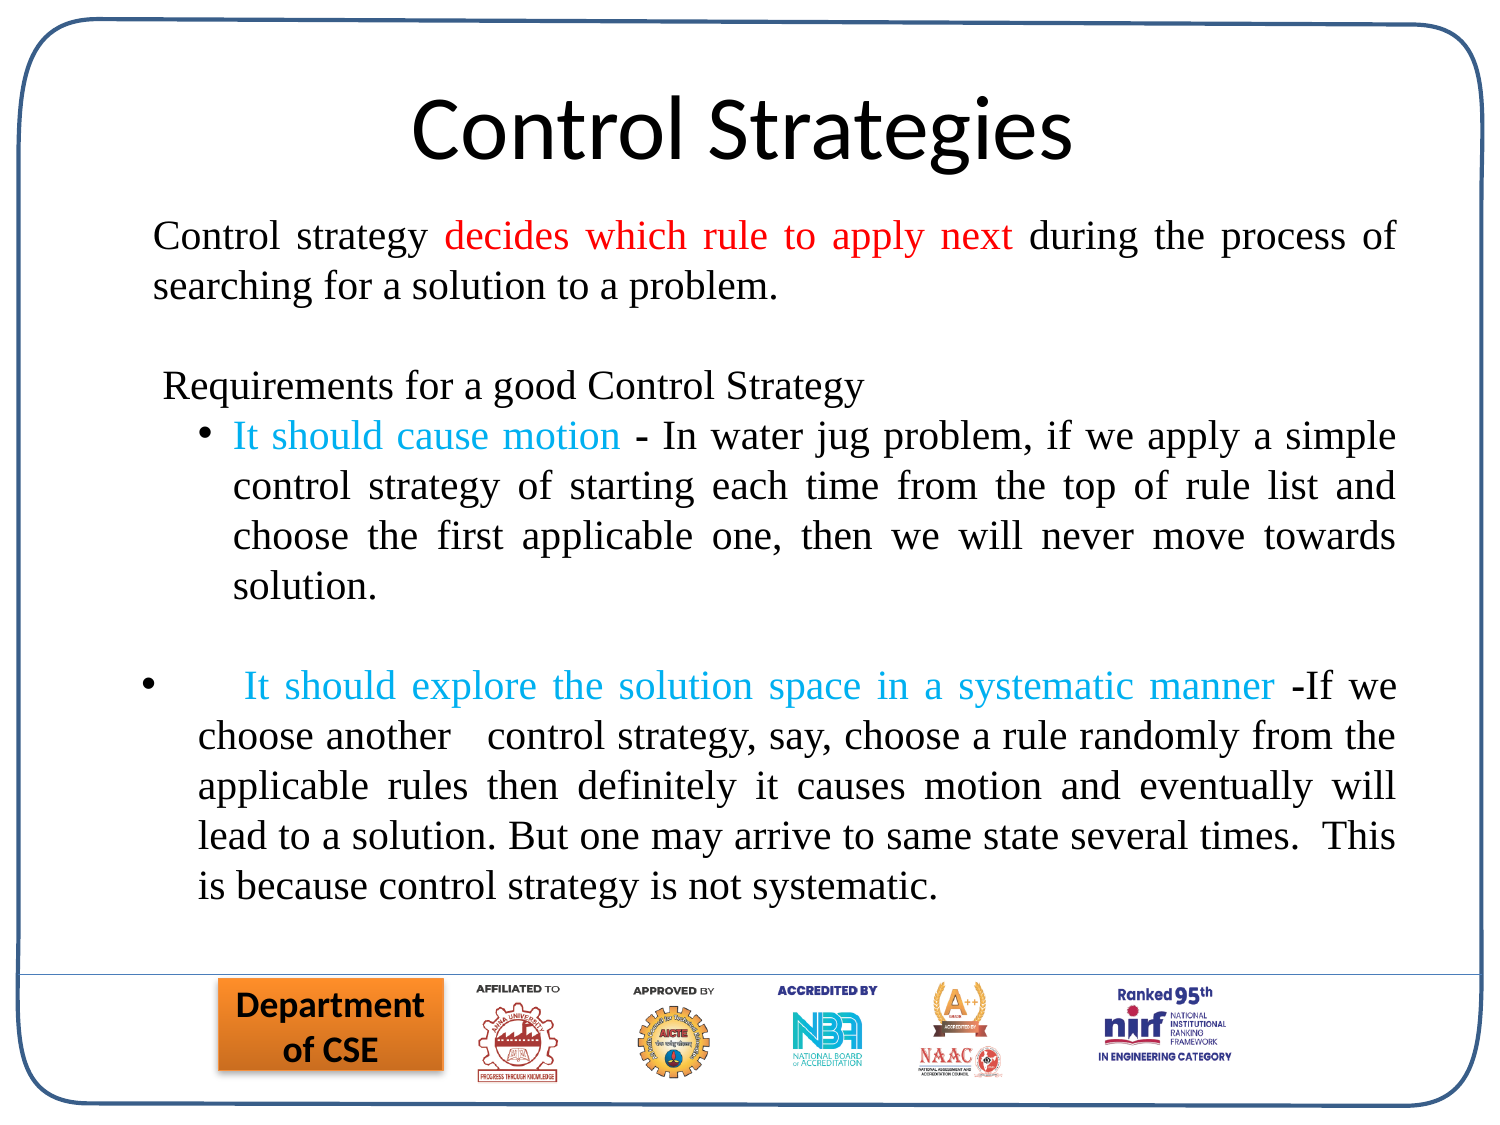

# Control Strategies
Control strategy decides which rule to apply next during the process of searching for a solution to a problem.

 Requirements for a good Control Strategy
It should cause motion - In water jug problem, if we apply a simple control strategy of starting each time from the top of rule list and choose the first applicable one, then we will never move towards solution.

   It should explore the solution space in a systematic manner -If we choose another   control strategy, say, choose a rule randomly from the applicable rules then definitely it causes motion and eventually will lead to a solution. But one may arrive to same state several times.  This is because control strategy is not systematic.